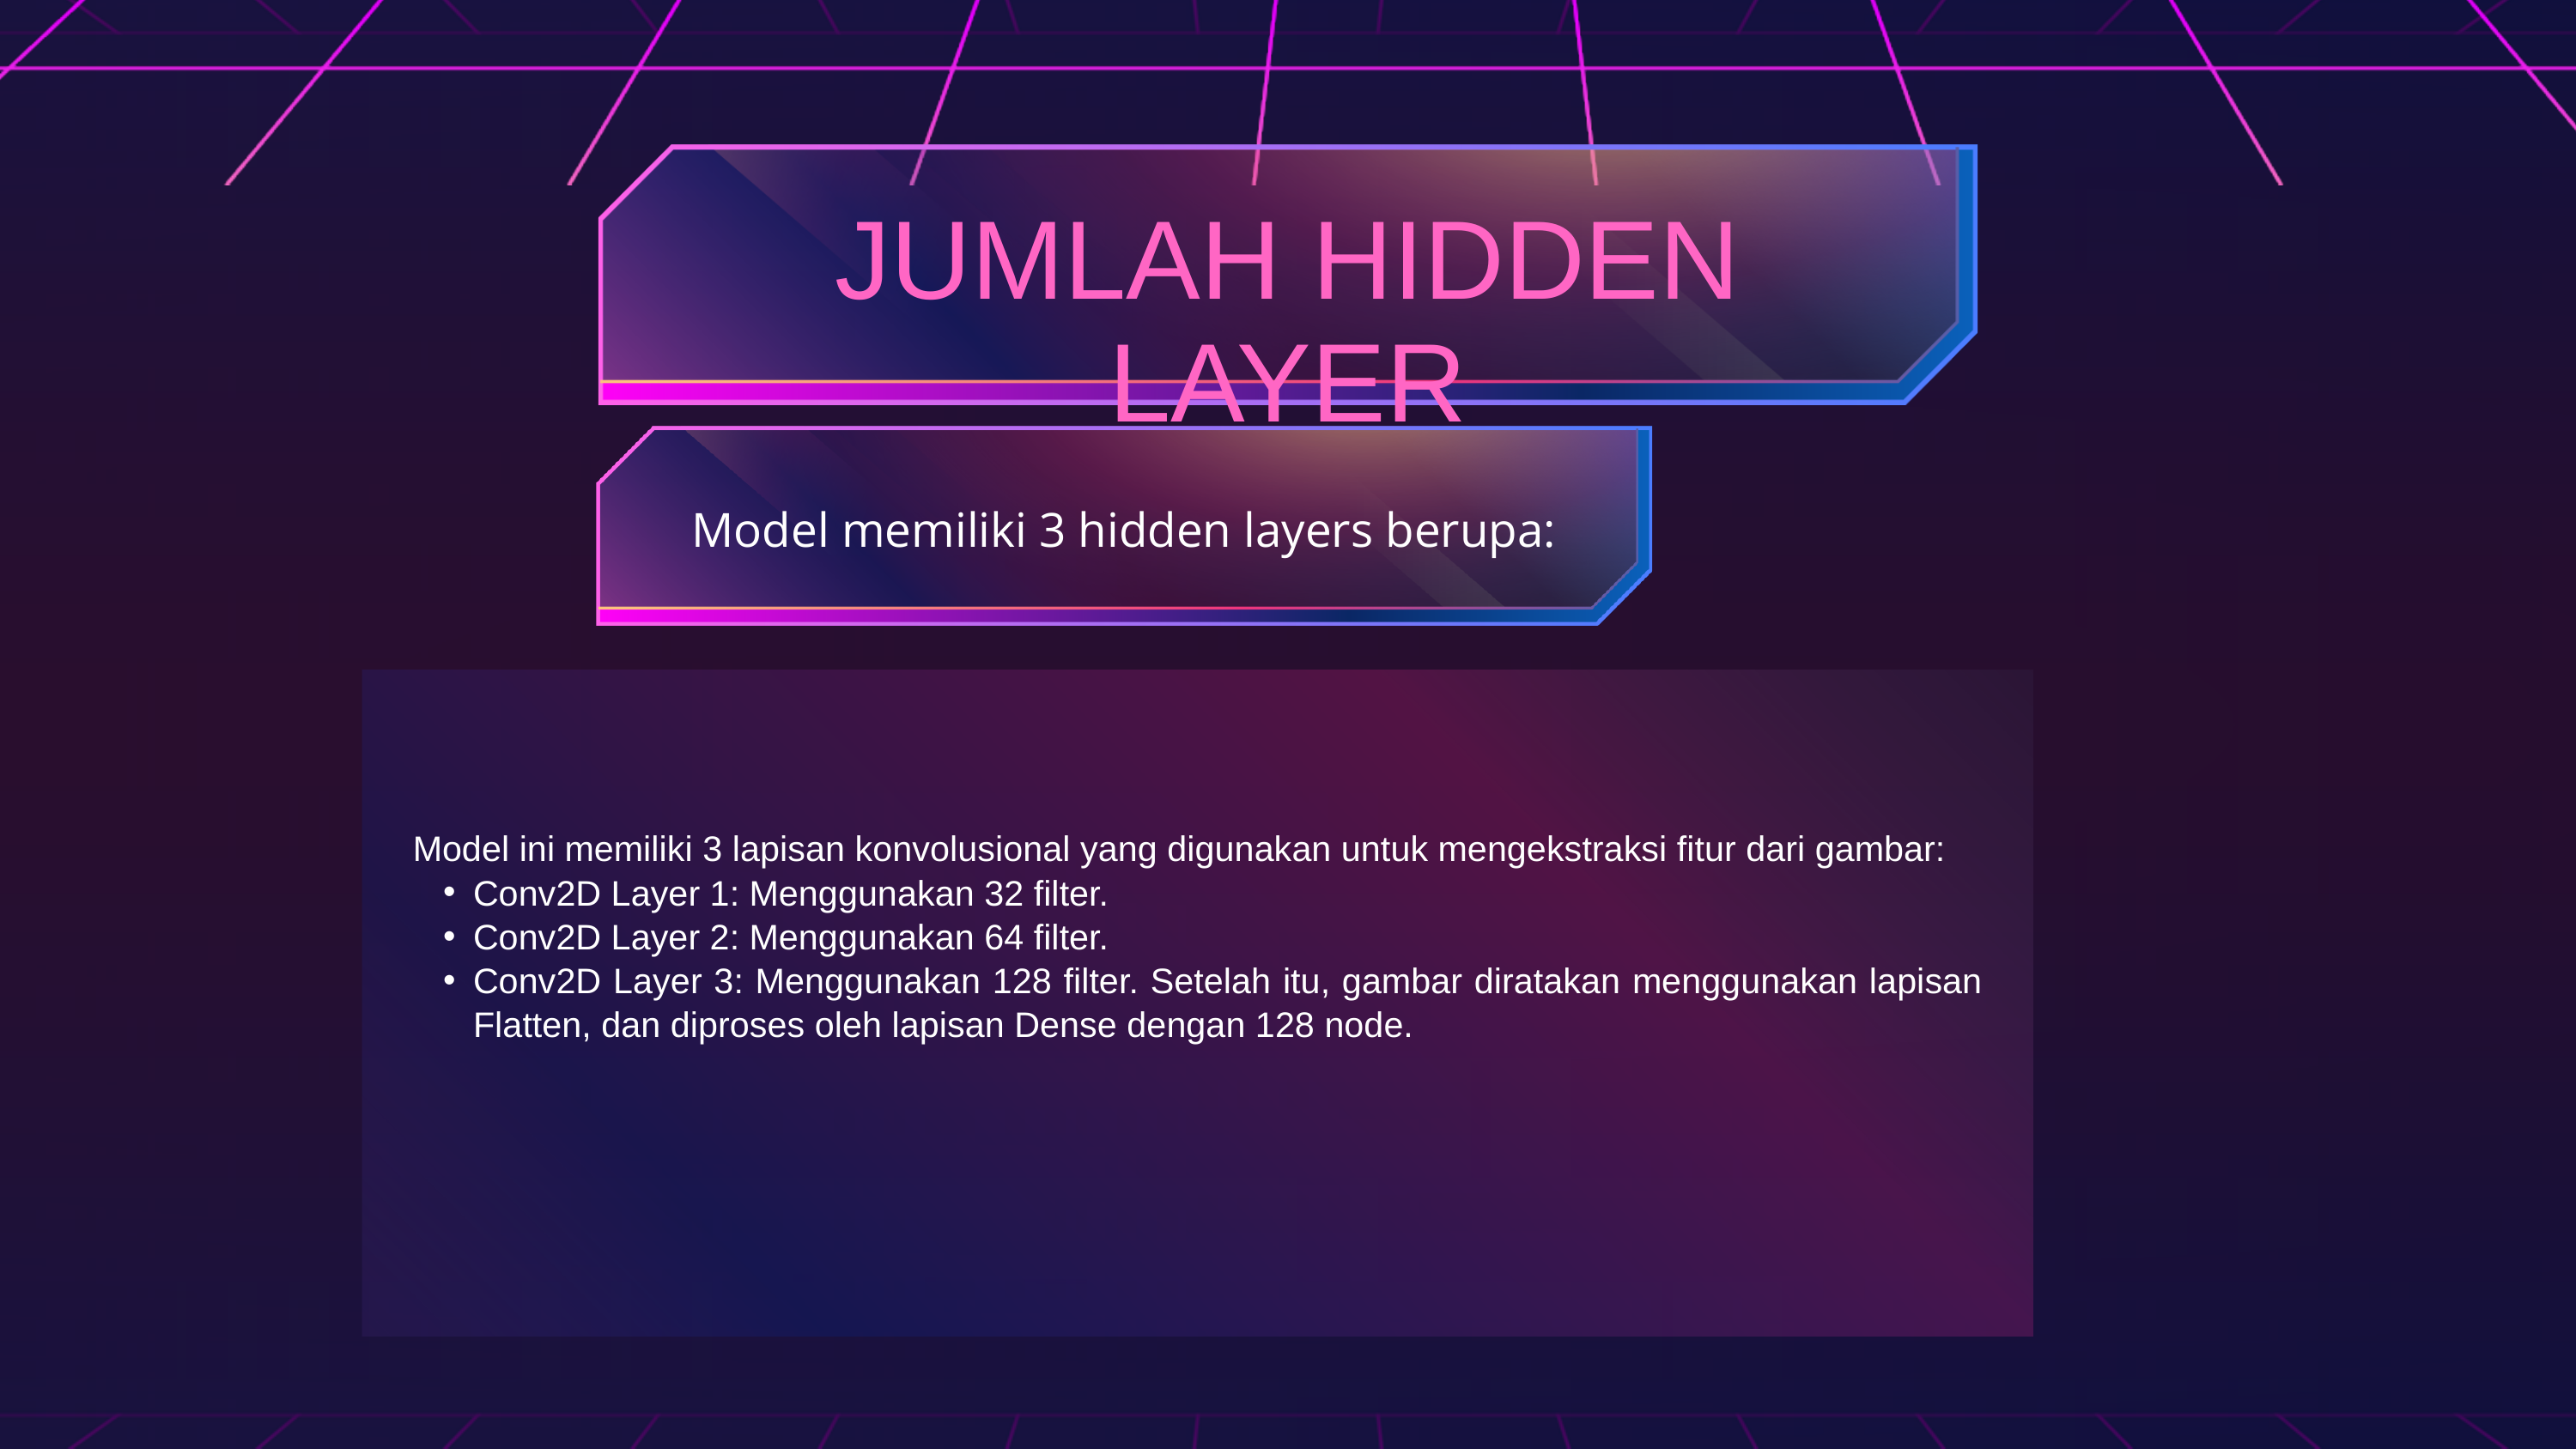

JUMLAH HIDDEN LAYER

Model memiliki 3 hidden layers berupa:

Model ini memiliki 3 lapisan konvolusional yang digunakan untuk mengekstraksi fitur dari gambar:
Conv2D Layer 1: Menggunakan 32 filter.
Conv2D Layer 2: Menggunakan 64 filter.
Conv2D Layer 3: Menggunakan 128 filter. Setelah itu, gambar diratakan menggunakan lapisan Flatten, dan diproses oleh lapisan Dense dengan 128 node.